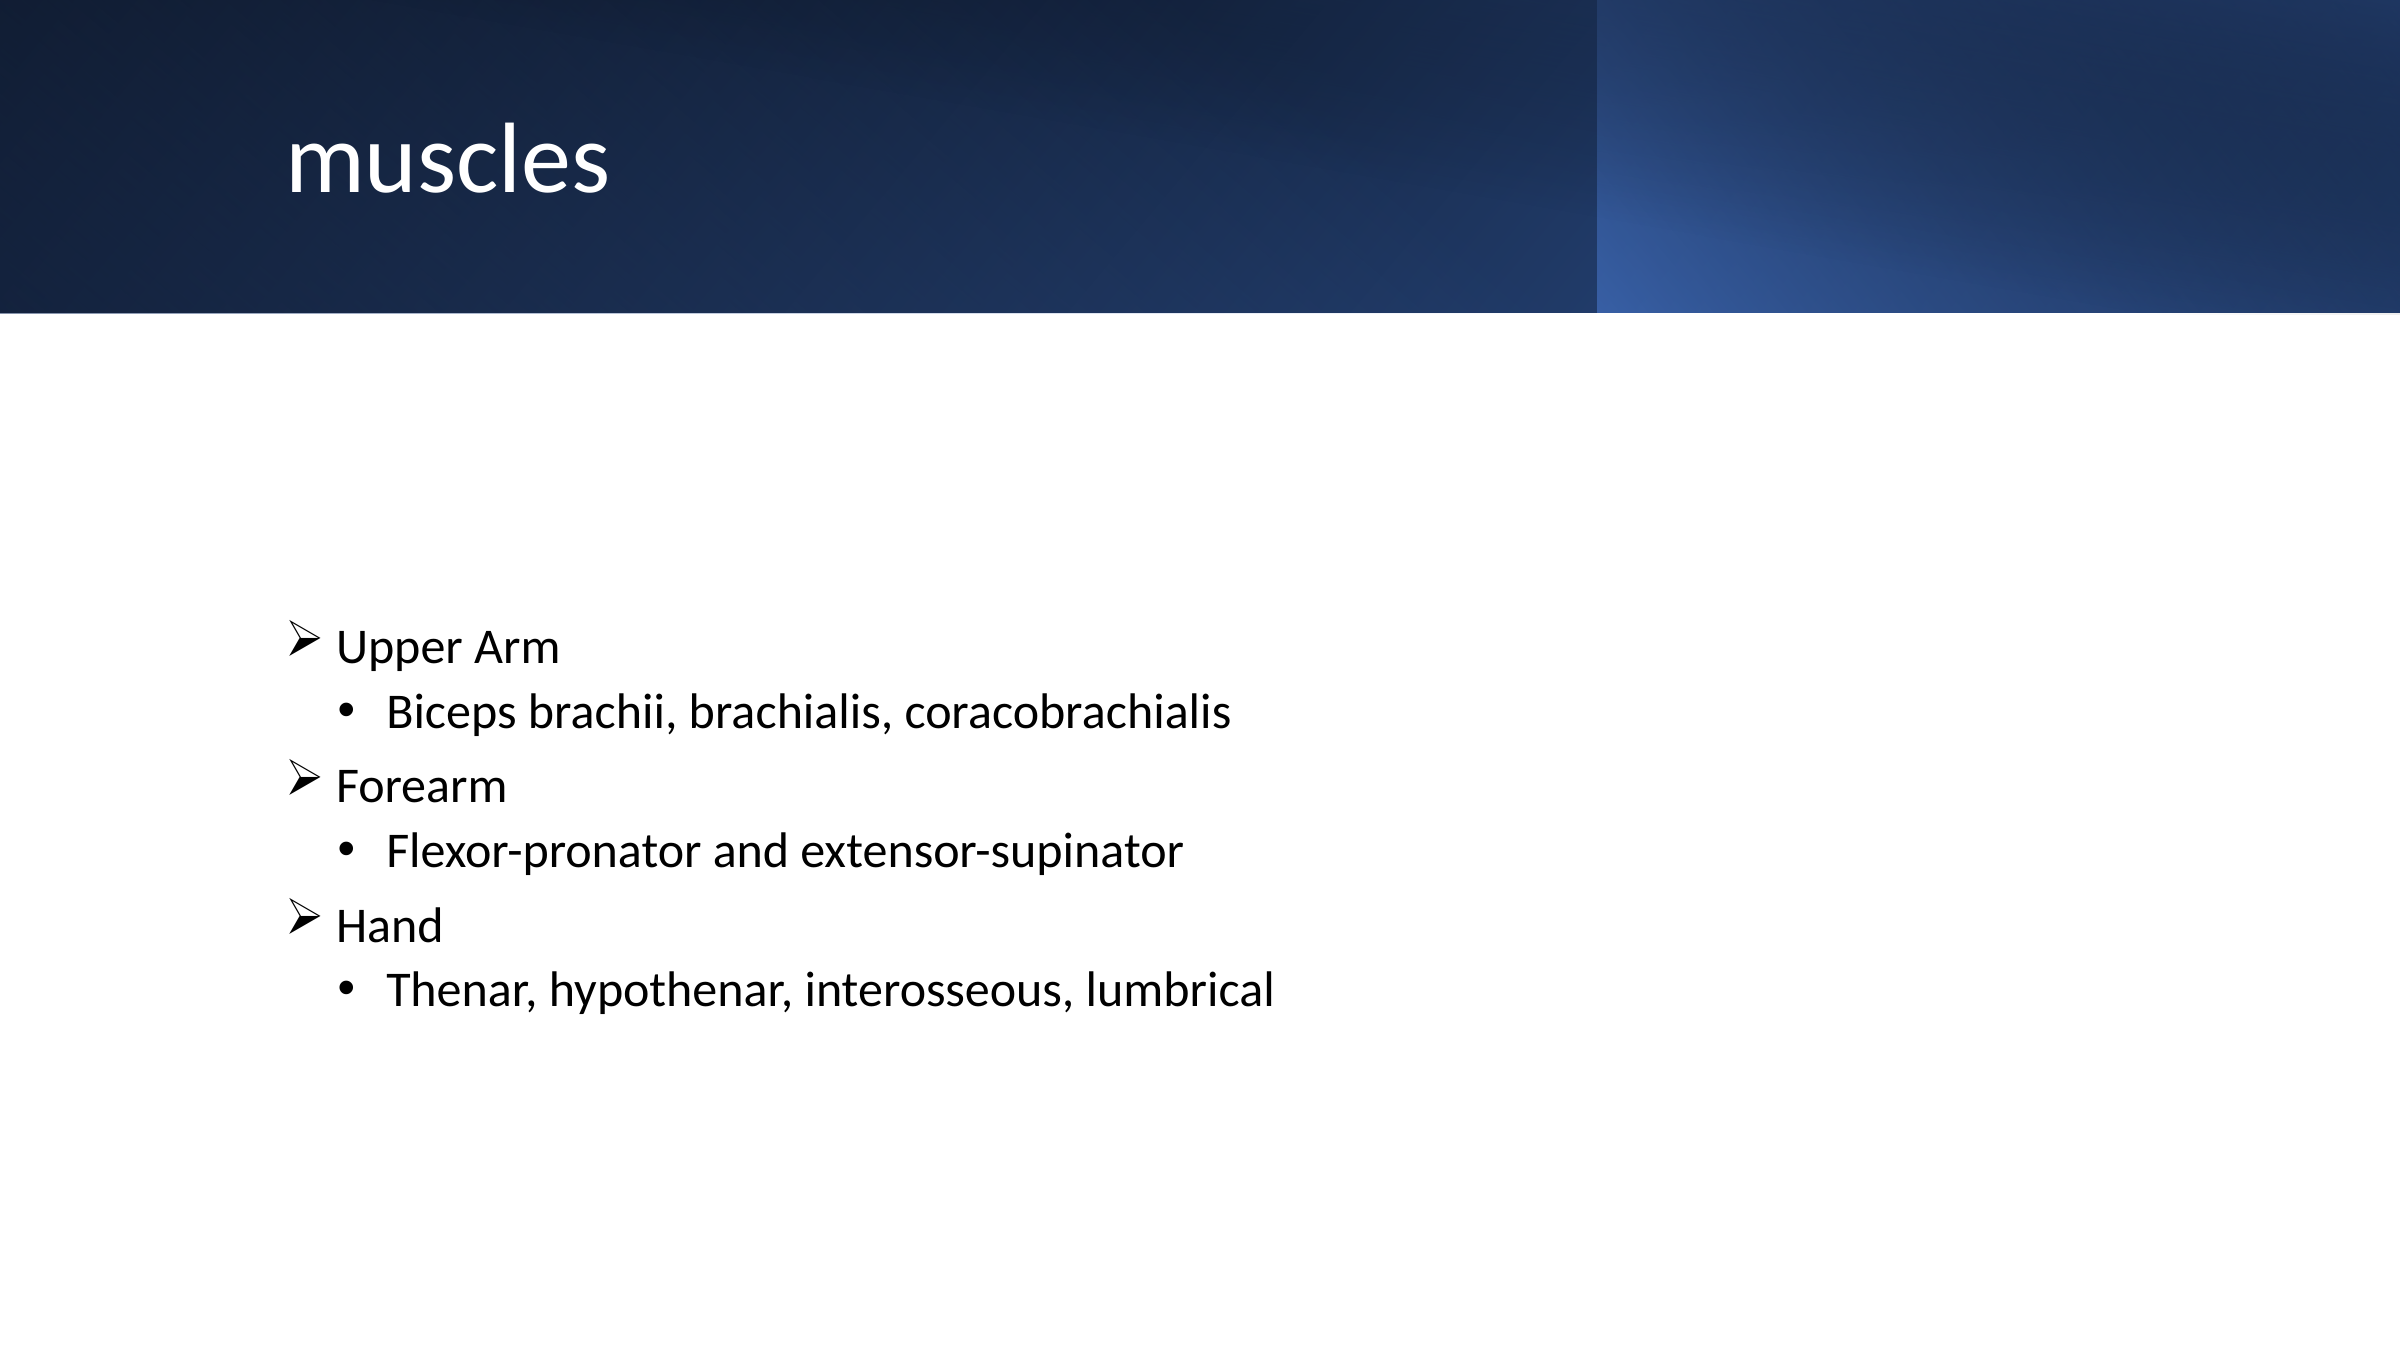

# muscles
 Upper Arm
 Biceps brachii, brachialis, coracobrachialis
 Forearm
 Flexor-pronator and extensor-supinator
 Hand
 Thenar, hypothenar, interosseous, lumbrical